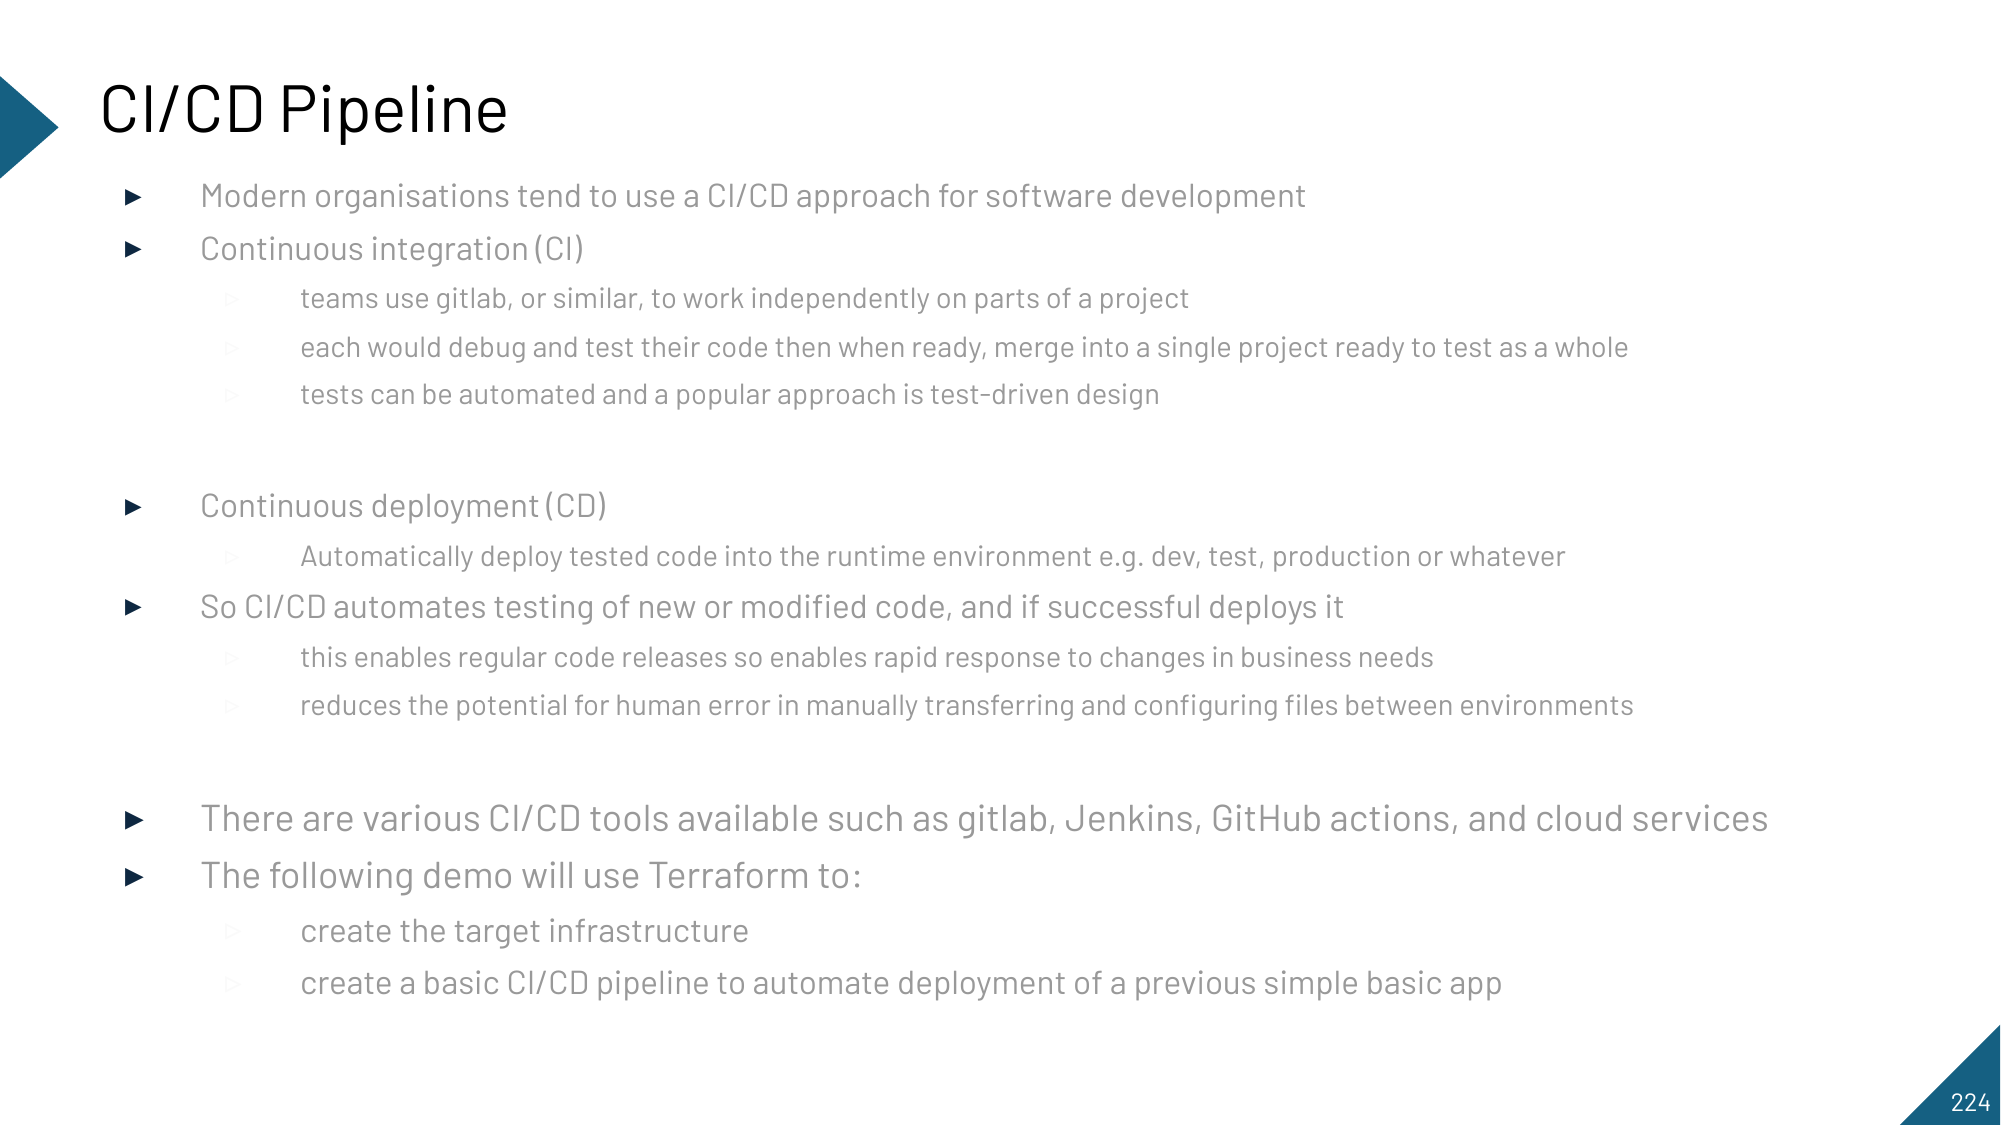

# CI/CD Pipeline
Modern organisations tend to use a CI/CD approach for software development
Continuous integration (CI)
teams use gitlab, or similar, to work independently on parts of a project
each would debug and test their code then when ready, merge into a single project ready to test as a whole
tests can be automated and a popular approach is test-driven design

Continuous deployment (CD)
Automatically deploy tested code into the runtime environment e.g. dev, test, production or whatever
So CI/CD automates testing of new or modified code, and if successful deploys it
this enables regular code releases so enables rapid response to changes in business needs
reduces the potential for human error in manually transferring and configuring files between environments

There are various CI/CD tools available such as gitlab, Jenkins, GitHub actions, and cloud services
The following demo will use Terraform to:
create the target infrastructure
create a basic CI/CD pipeline to automate deployment of a previous simple basic app
224